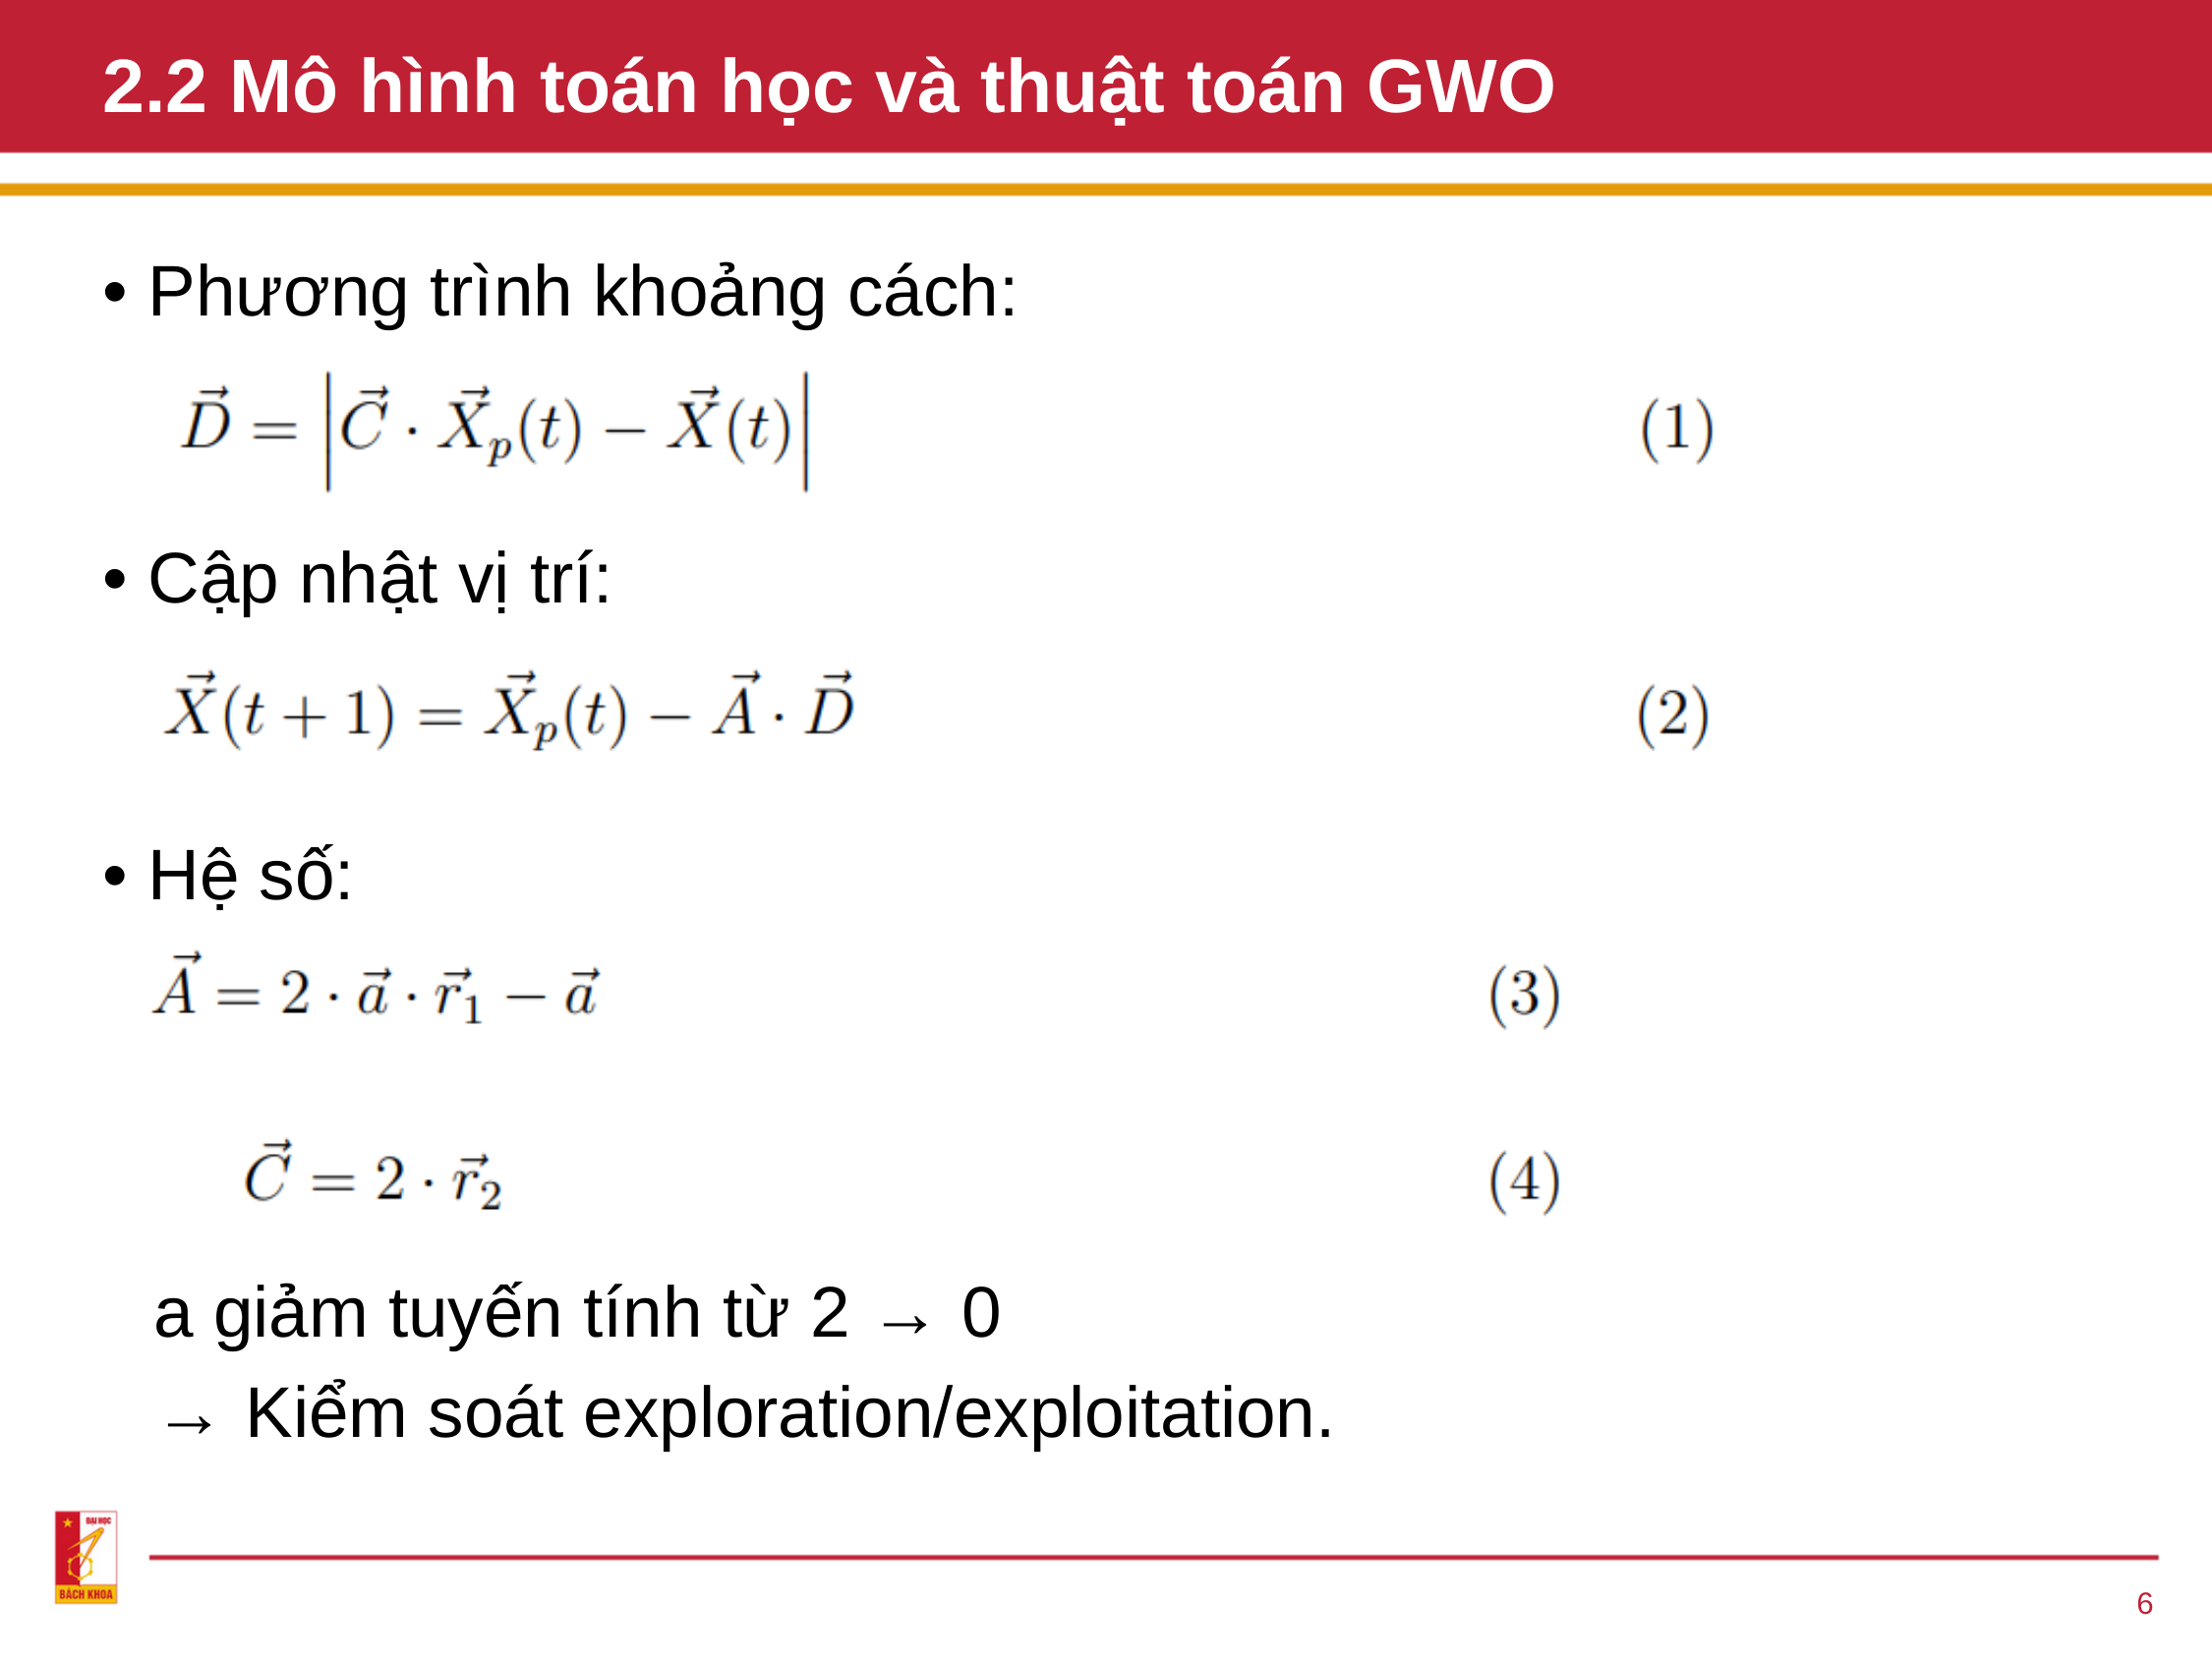

2.2 Mô hình toán học và thuật toán GWO
• Phương trình khoảng cách:

• Cập nhật vị trí:

• Hệ số:

a giảm tuyến tính từ 2 → 0
→ Kiểm soát exploration/exploitation.
6